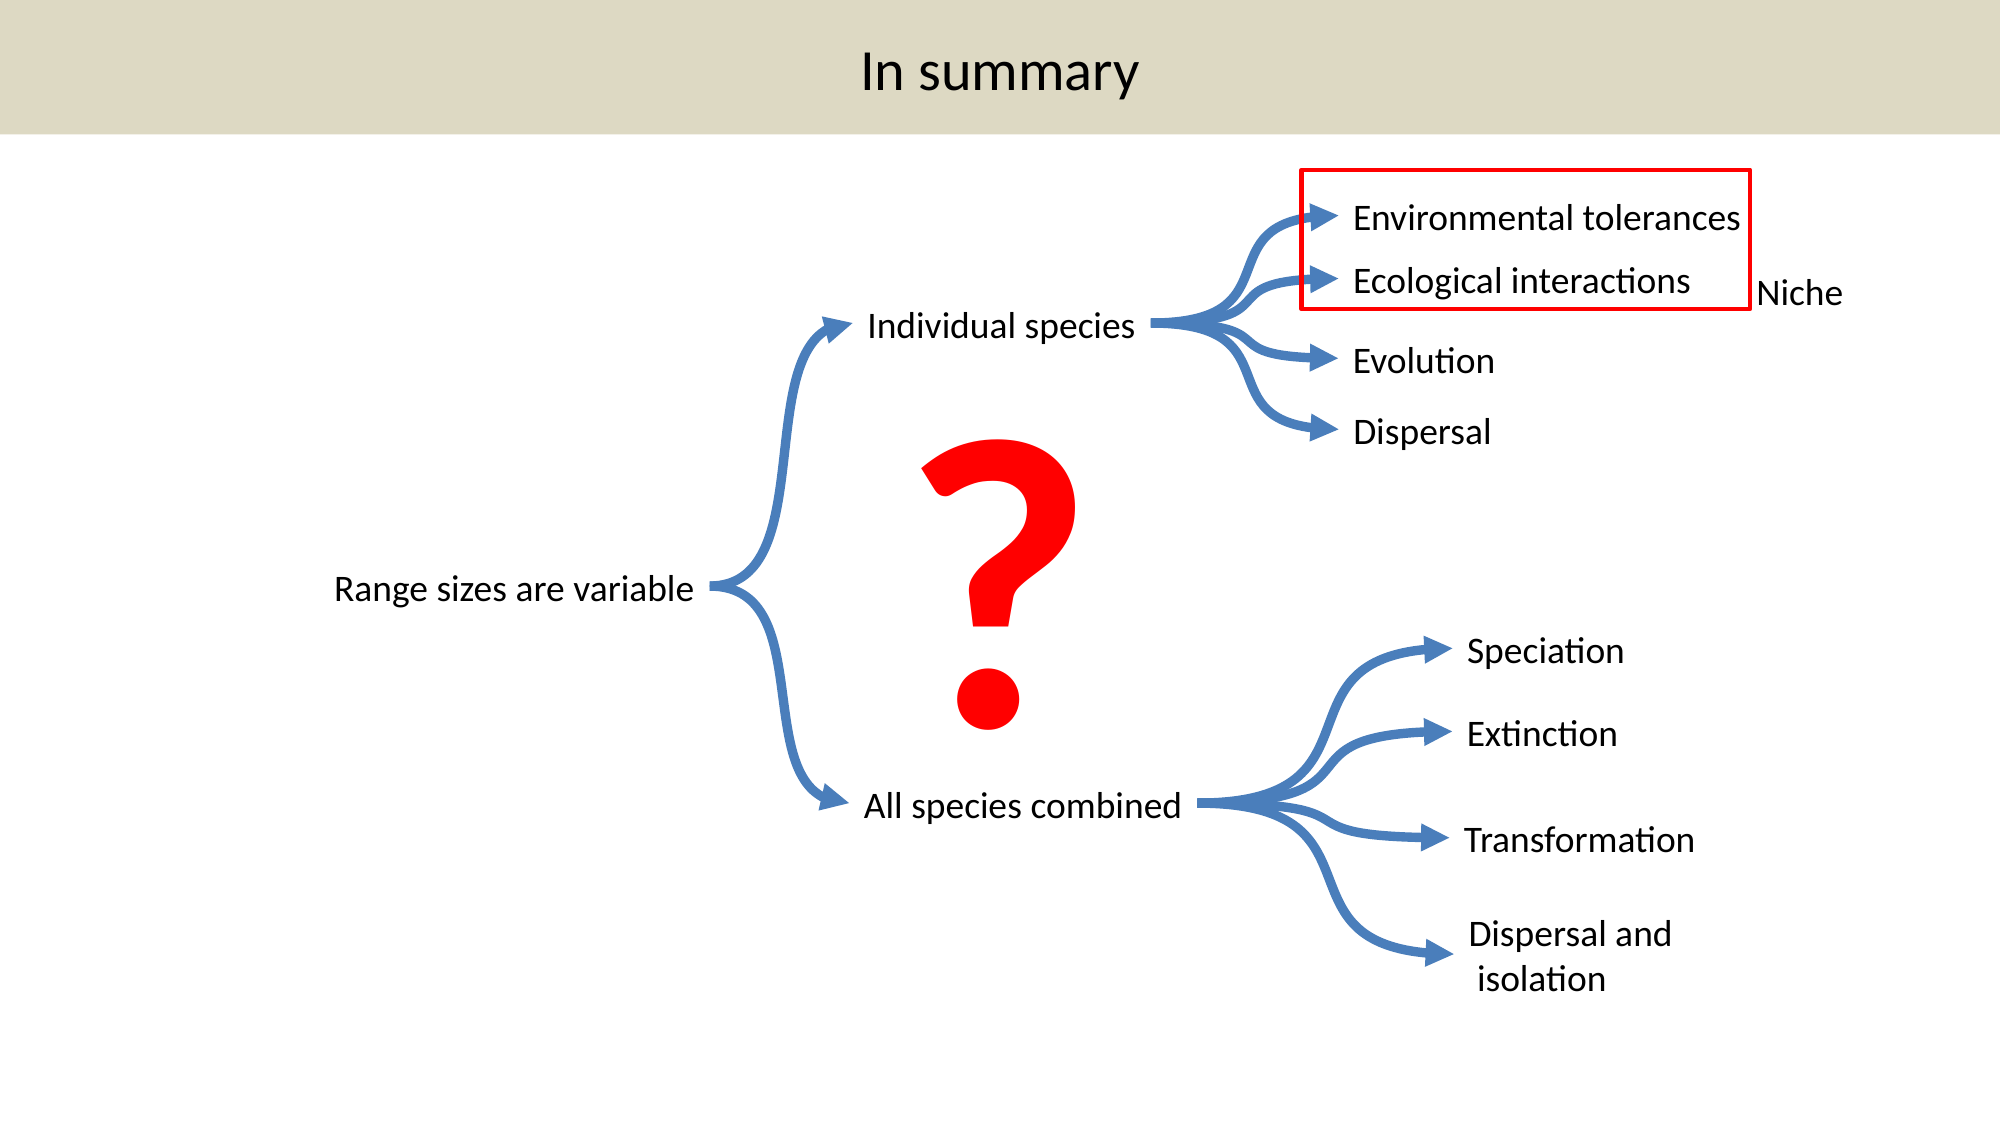

In summary

Niche
Environmental tolerances
Ecological interactions
Individual species
?
Dispersal
Evolution
Range sizes are variable
All species combined
Speciation
Extinction
Transformation
Dispersal and
 isolation